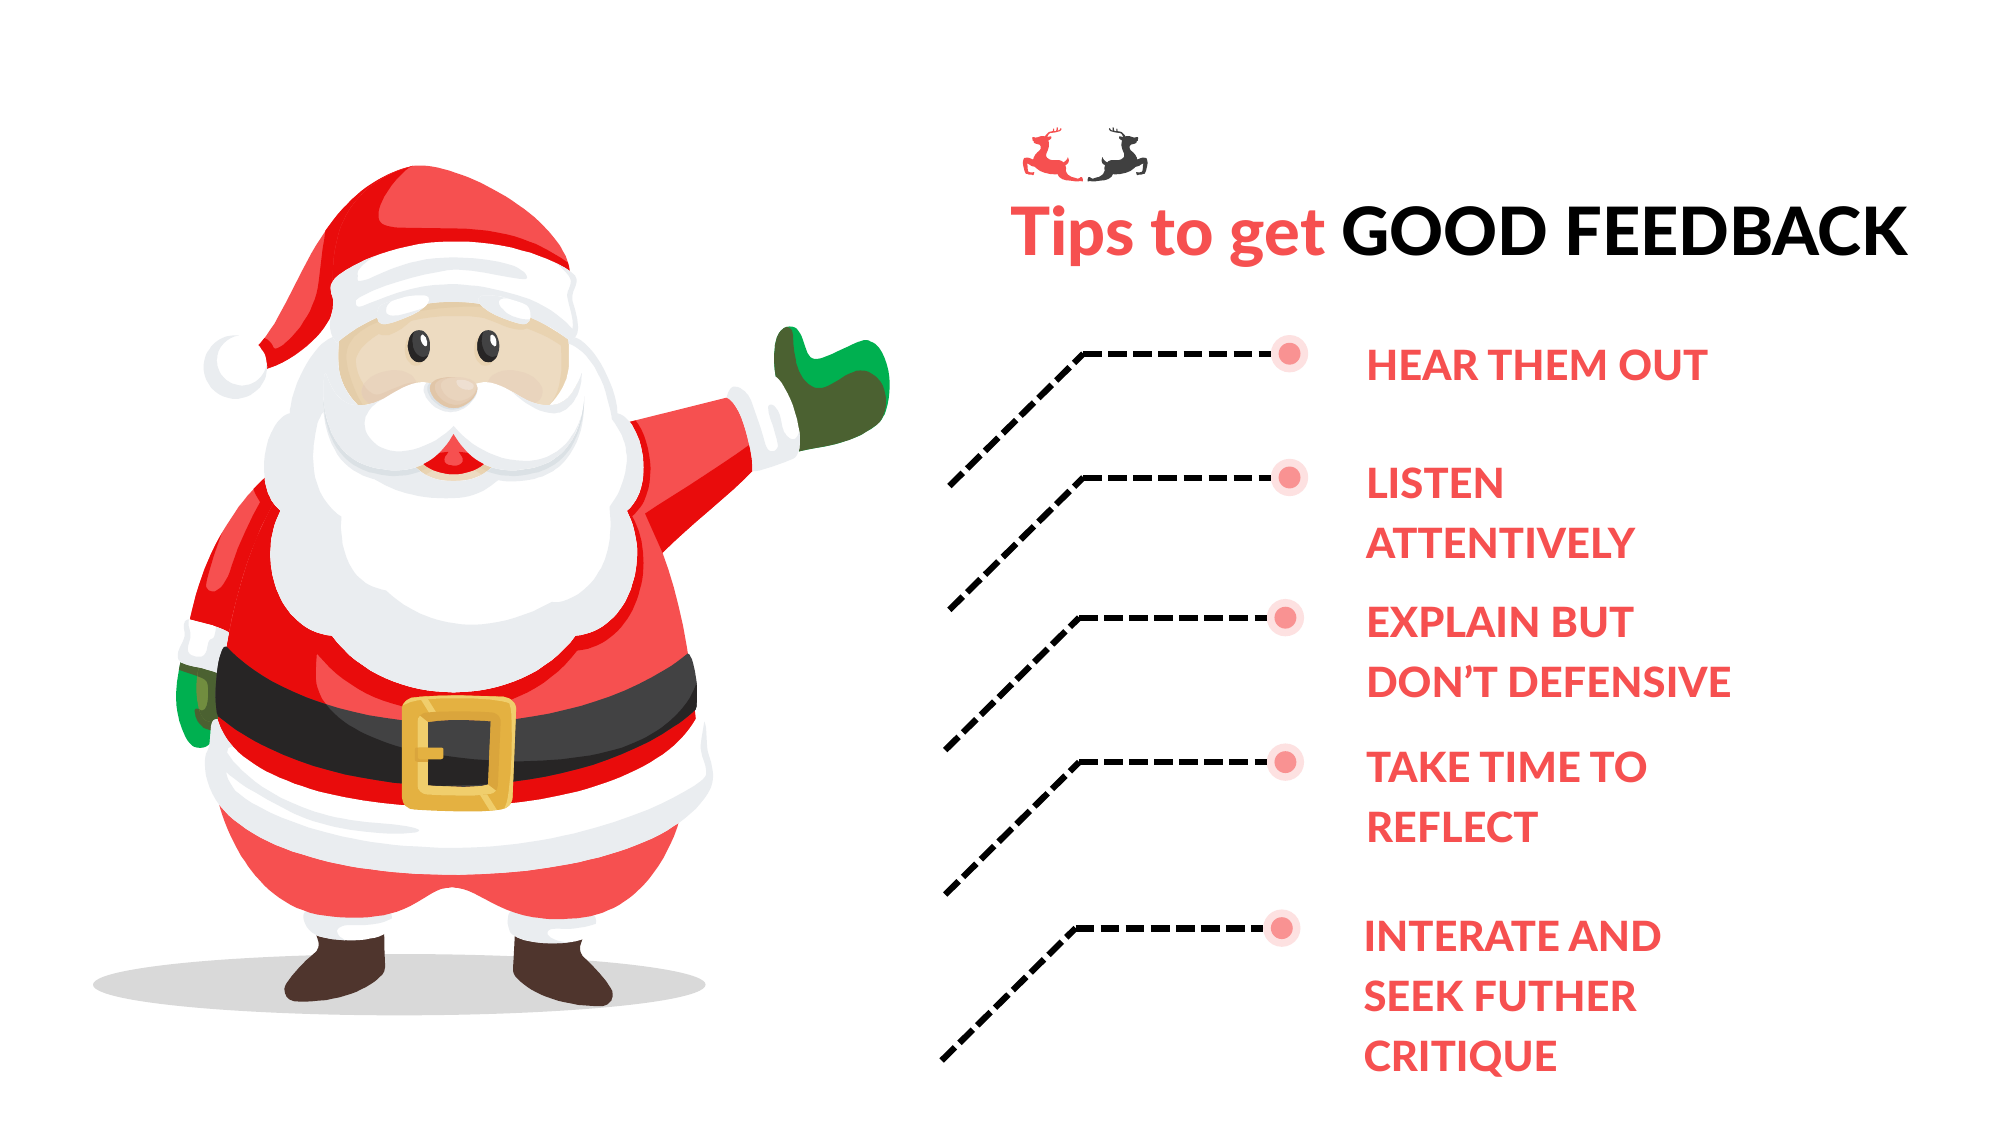

Tips to get GOOD FEEDBACK
HEAR THEM OUT

LISTEN ATTENTIVELY

EXPLAIN BUT DON’T DEFENSIVE

TAKE TIME TO REFLECT

INTERATE AND SEEK FUTHER CRITIQUE